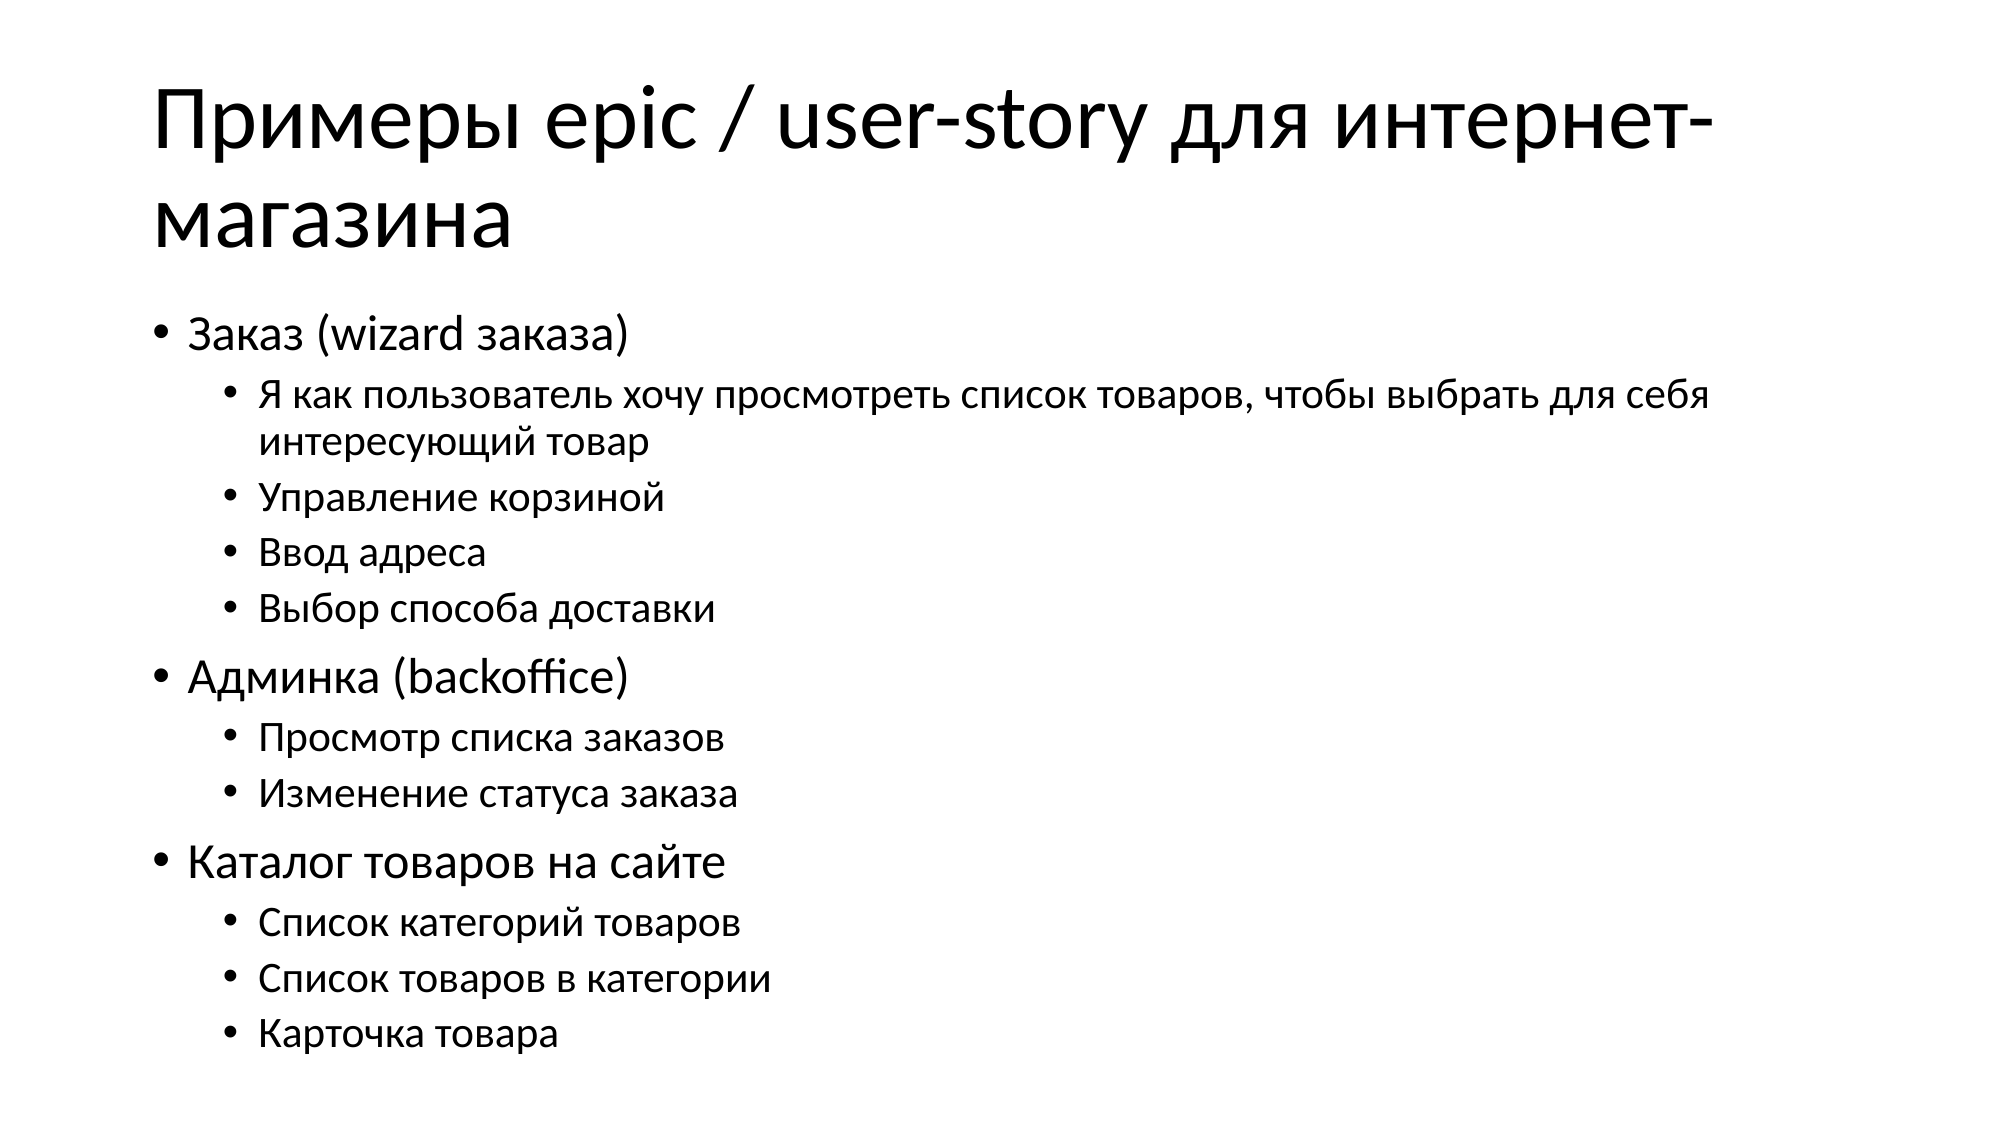

# Примеры epic / user-story для интернет-магазина
Заказ (wizard заказа)
Я как пользователь хочу просмотреть список товаров, чтобы выбрать для себя интересующий товар
Управление корзиной
Ввод адреса
Выбор способа доставки
Админка (backoffice)
Просмотр списка заказов
Изменение статуса заказа
Каталог товаров на сайте
Список категорий товаров
Список товаров в категории
Карточка товара